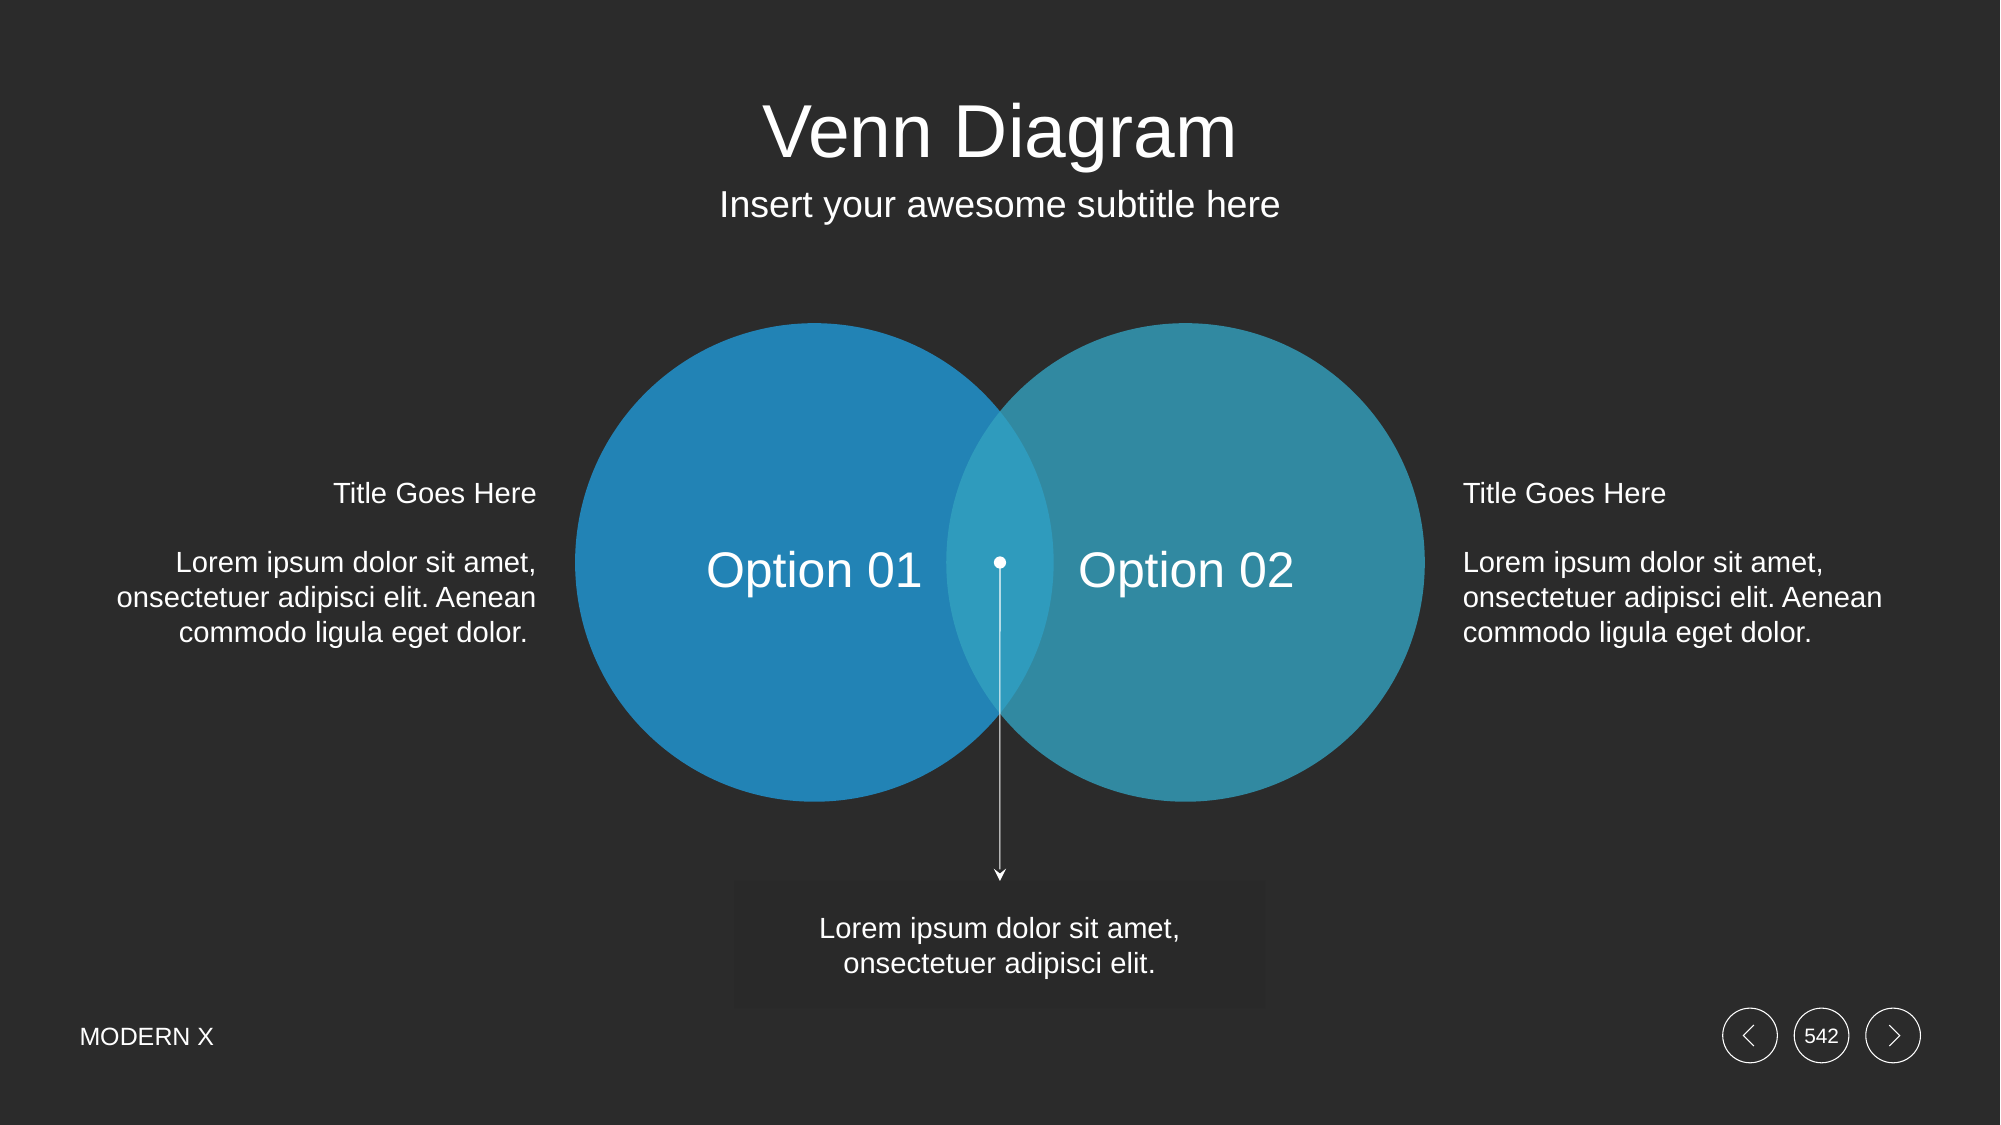

# Venn Diagram
Insert your awesome subtitle here

Option 01

Option 02
Title Goes Here

Lorem ipsum dolor sit amet, onsectetuer adipisci elit. Aenean commodo ligula eget dolor.
Title Goes Here

Lorem ipsum dolor sit amet, onsectetuer adipisci elit. Aenean commodo ligula eget dolor.
Lorem ipsum dolor sit amet, onsectetuer adipisci elit.